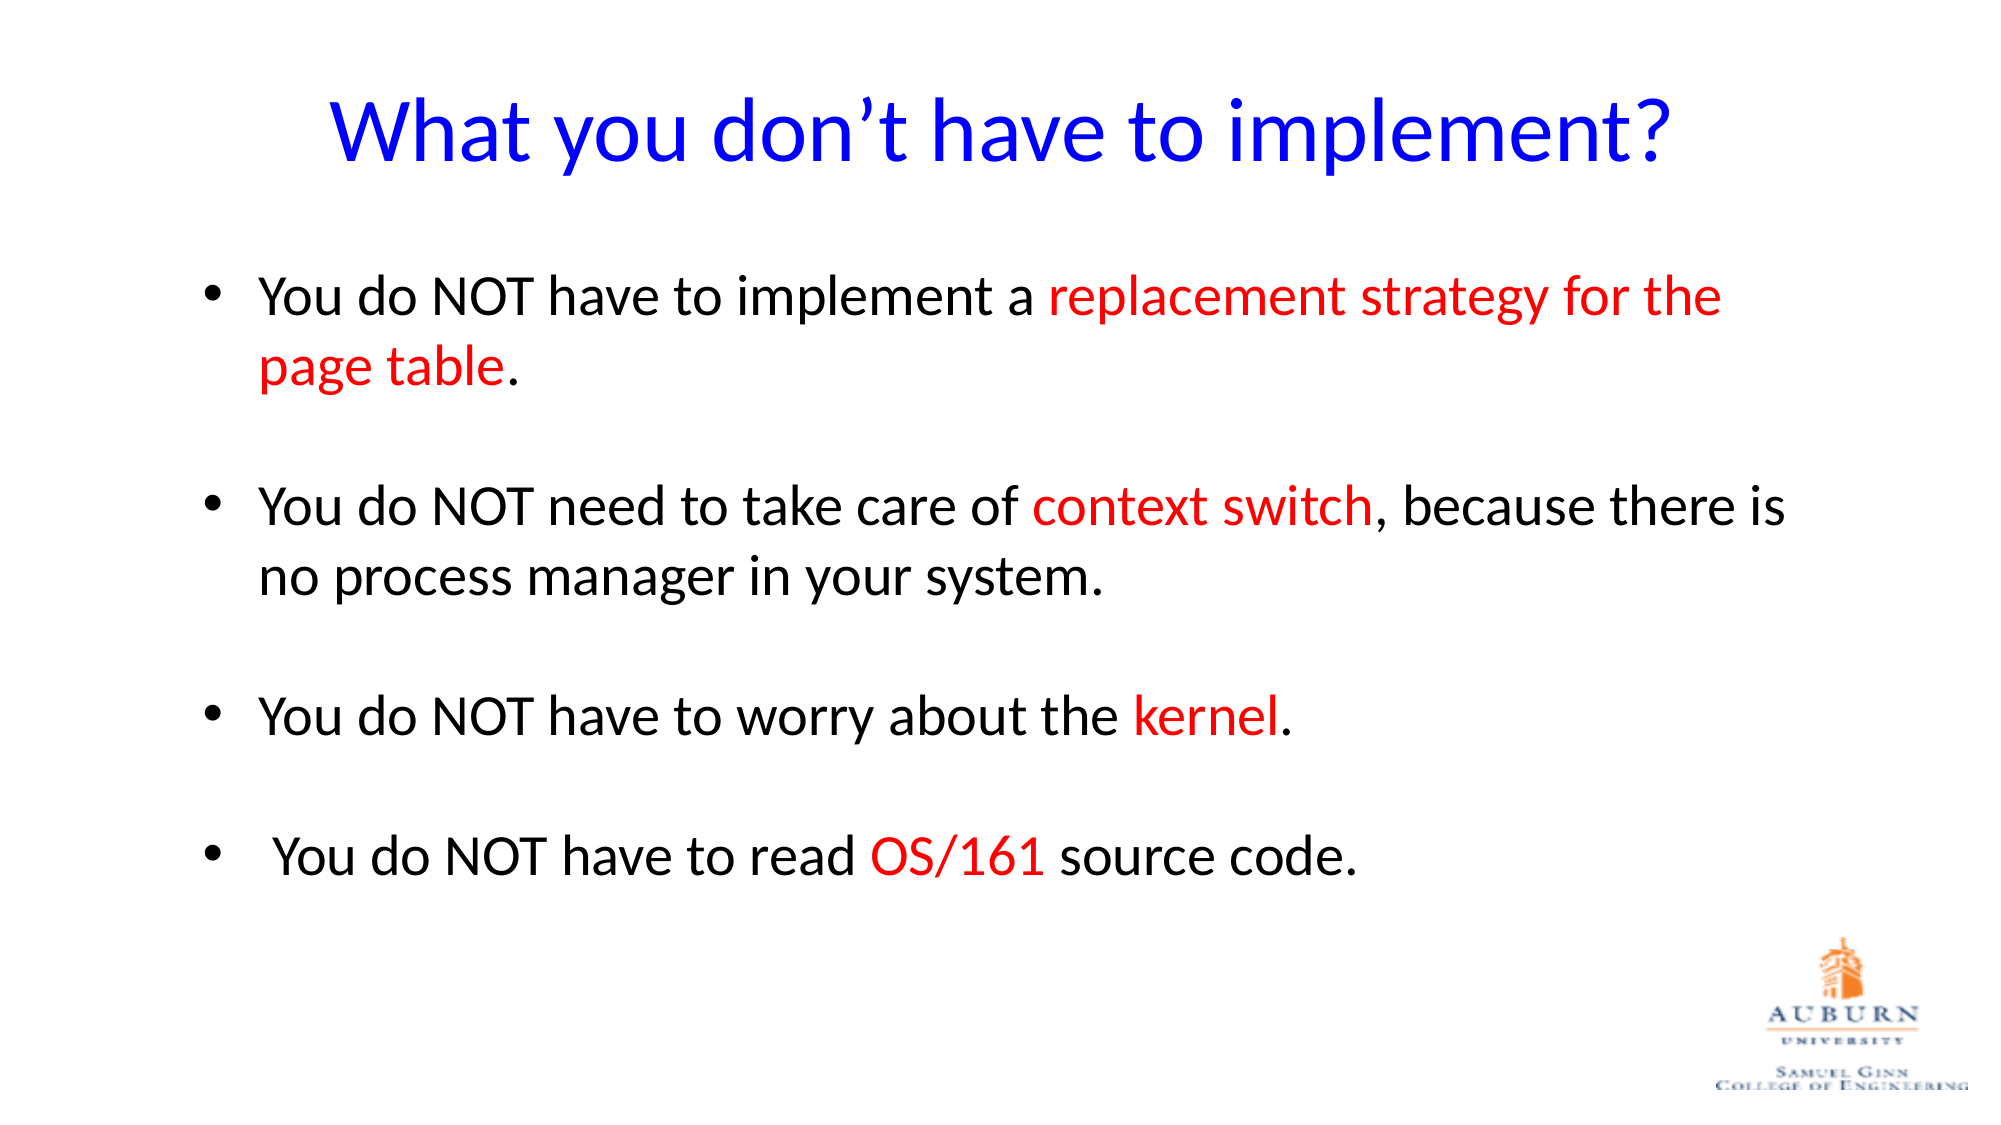

# What you don’t have to implement?
You do NOT have to implement a replacement strategy for the page table.

You do NOT need to take care of context switch, because there is no process manager in your system.

You do NOT have to worry about the kernel.

 You do NOT have to read OS/161 source code.